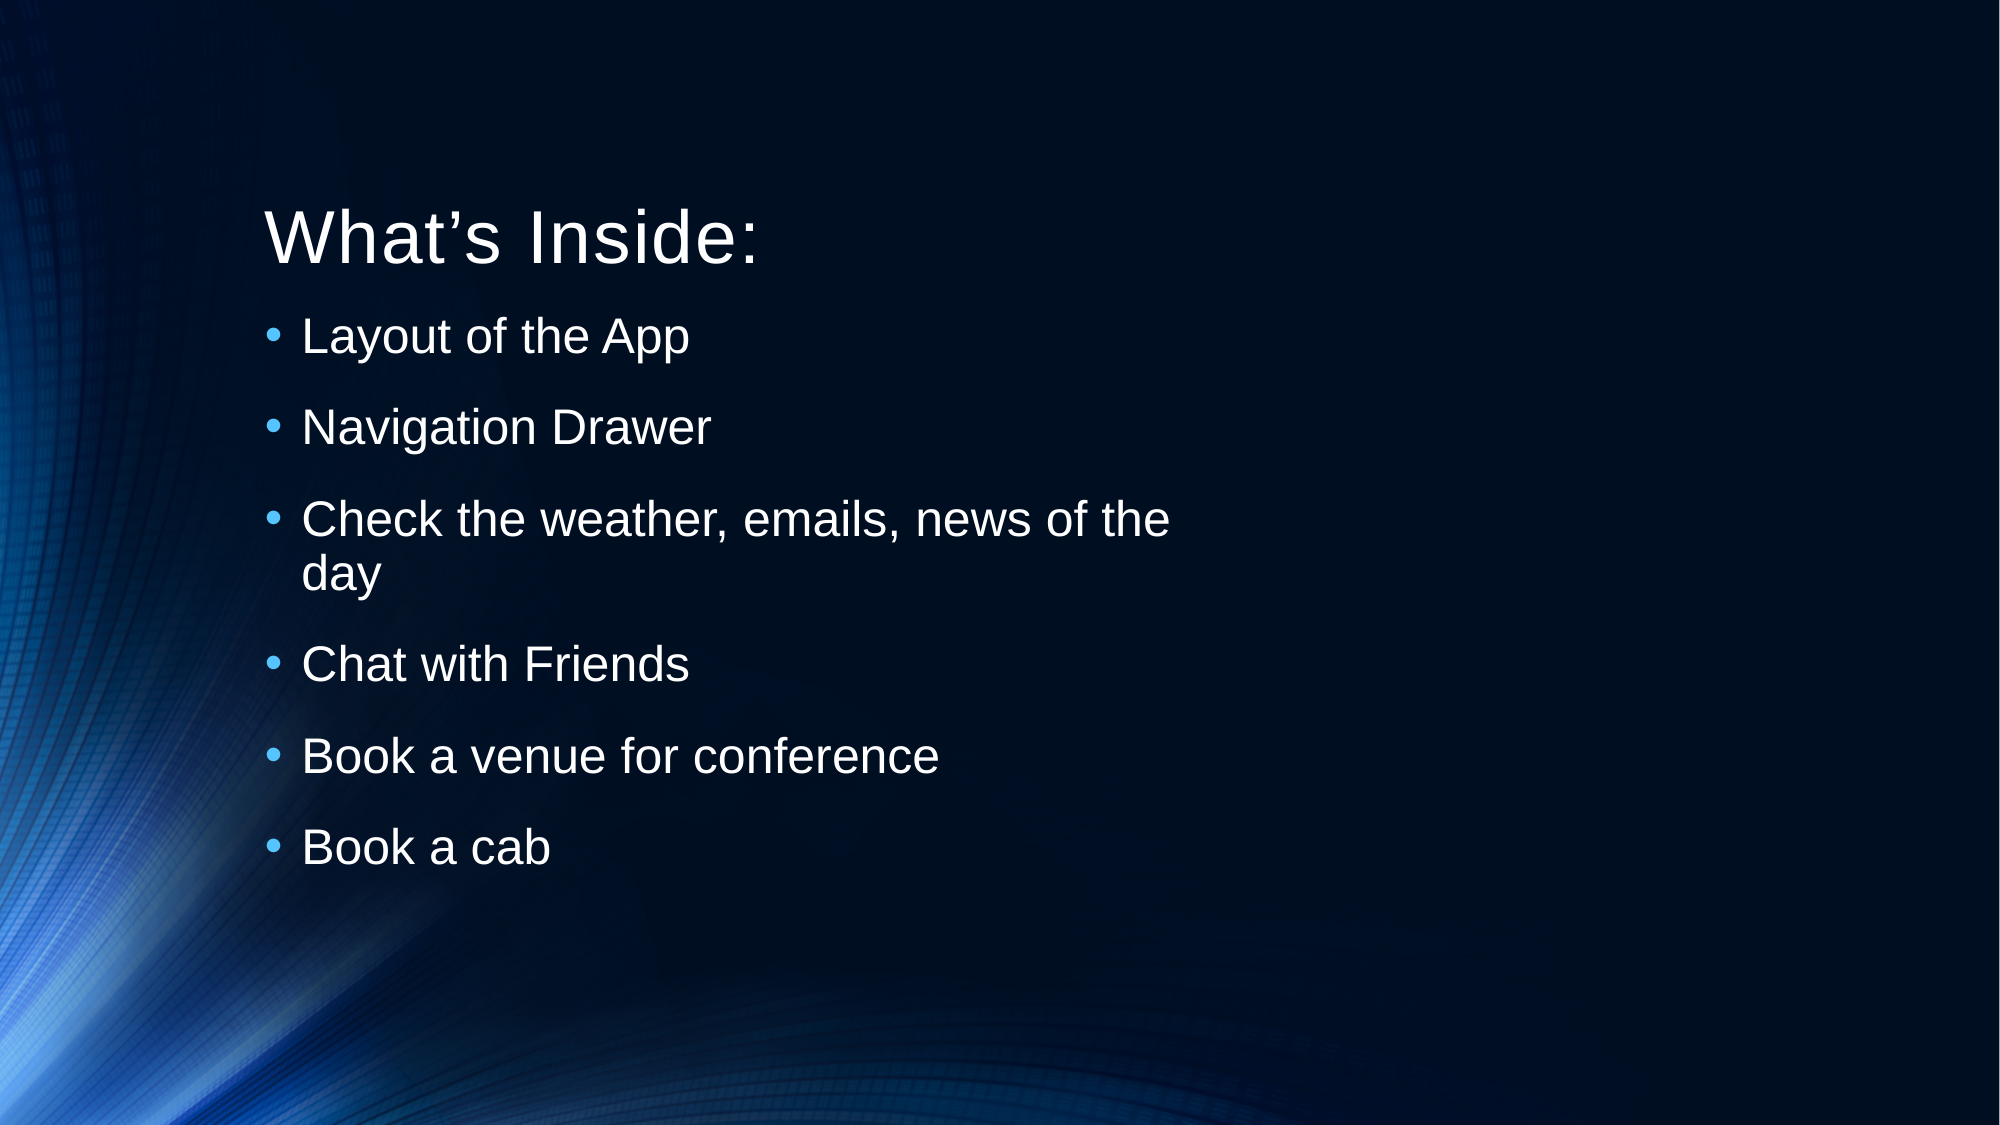

# What’s Inside:
Layout of the App
Navigation Drawer
Check the weather, emails, news of the day
Chat with Friends
Book a venue for conference
Book a cab